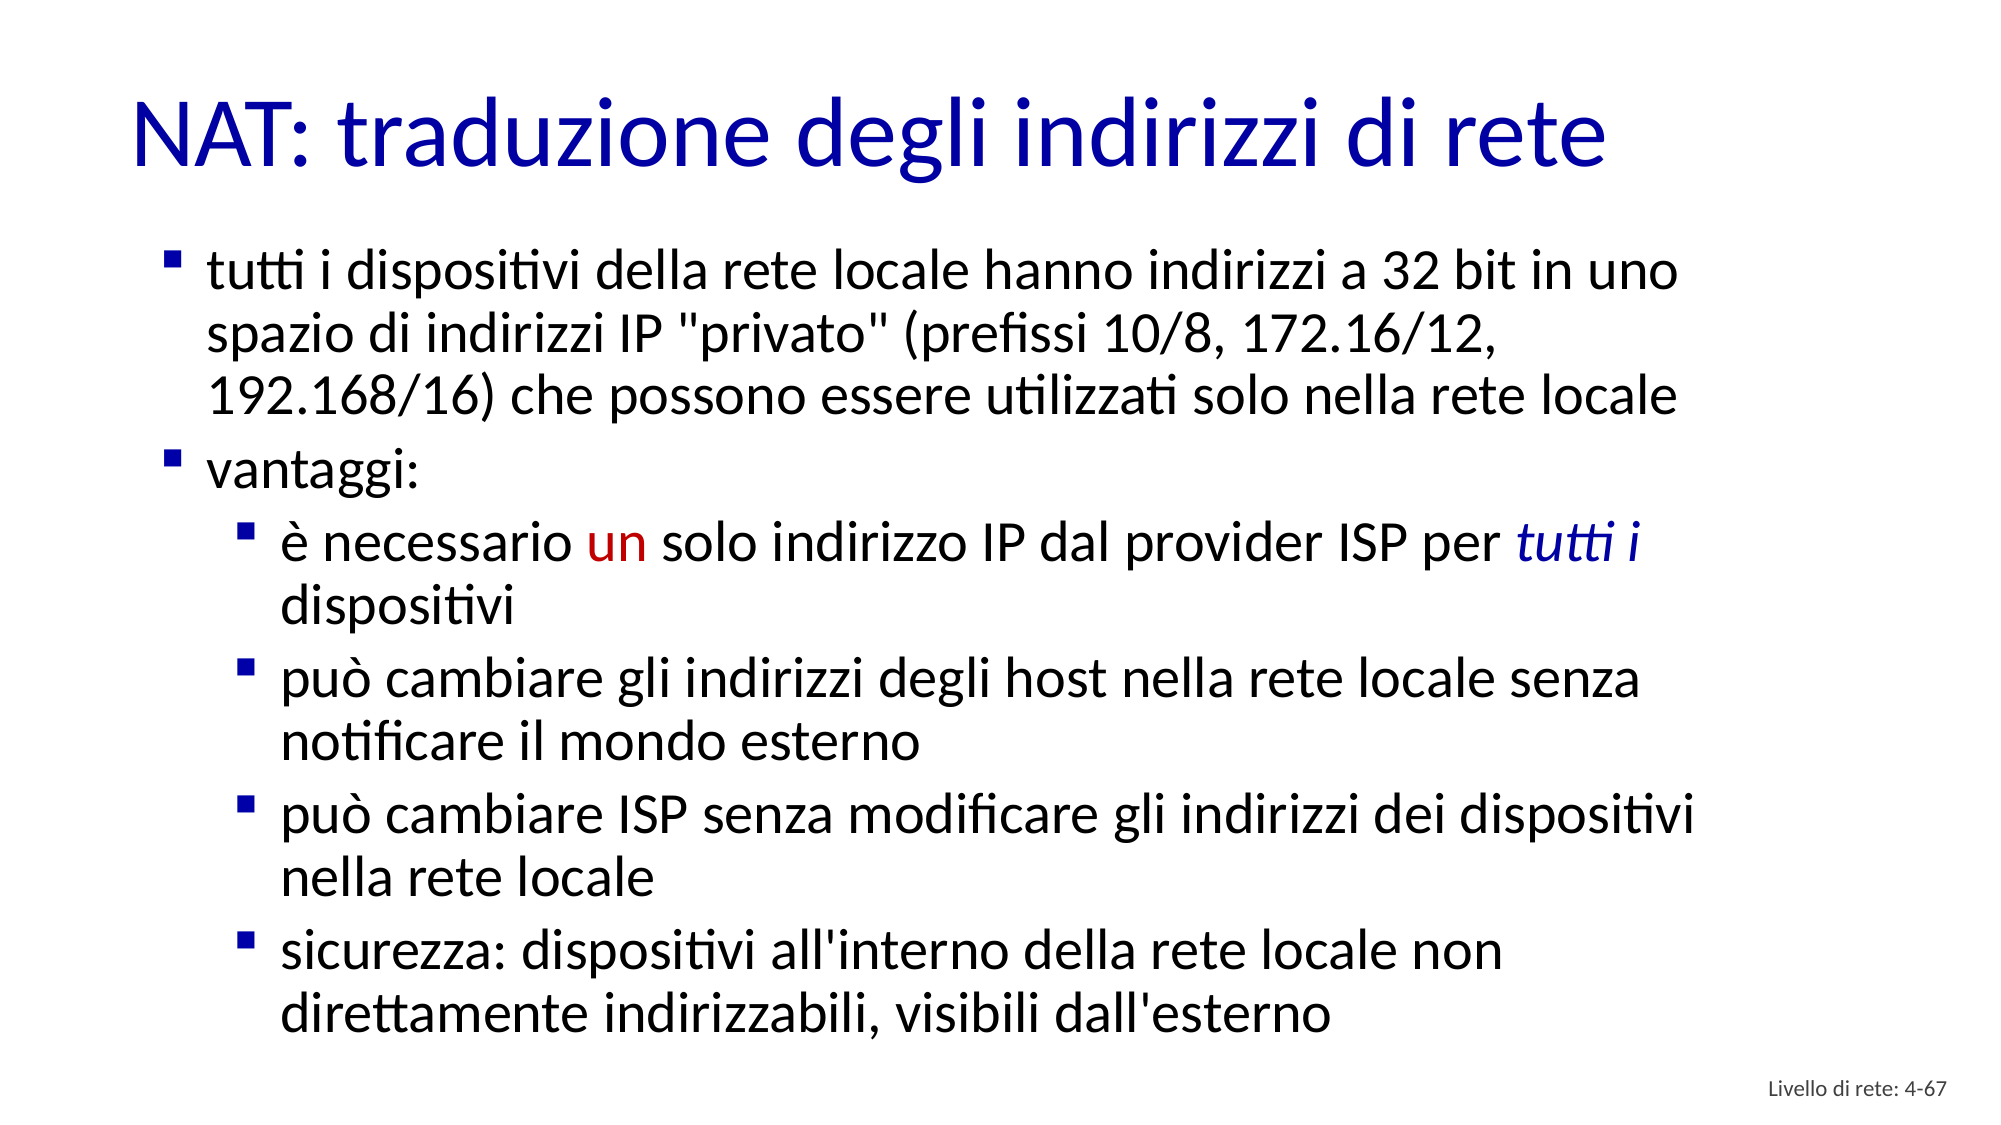

# NAT: traduzione degli indirizzi di rete
tutti i dispositivi della rete locale hanno indirizzi a 32 bit in uno spazio di indirizzi IP "privato" (prefissi 10/8, 172.16/12, 192.168/16) che possono essere utilizzati solo nella rete locale
vantaggi:
è necessario un solo indirizzo IP dal provider ISP per tutti i dispositivi
può cambiare gli indirizzi degli host nella rete locale senza notificare il mondo esterno
può cambiare ISP senza modificare gli indirizzi dei dispositivi nella rete locale
sicurezza: dispositivi all'interno della rete locale non direttamente indirizzabili, visibili dall'esterno

Livello di rete: 4-67